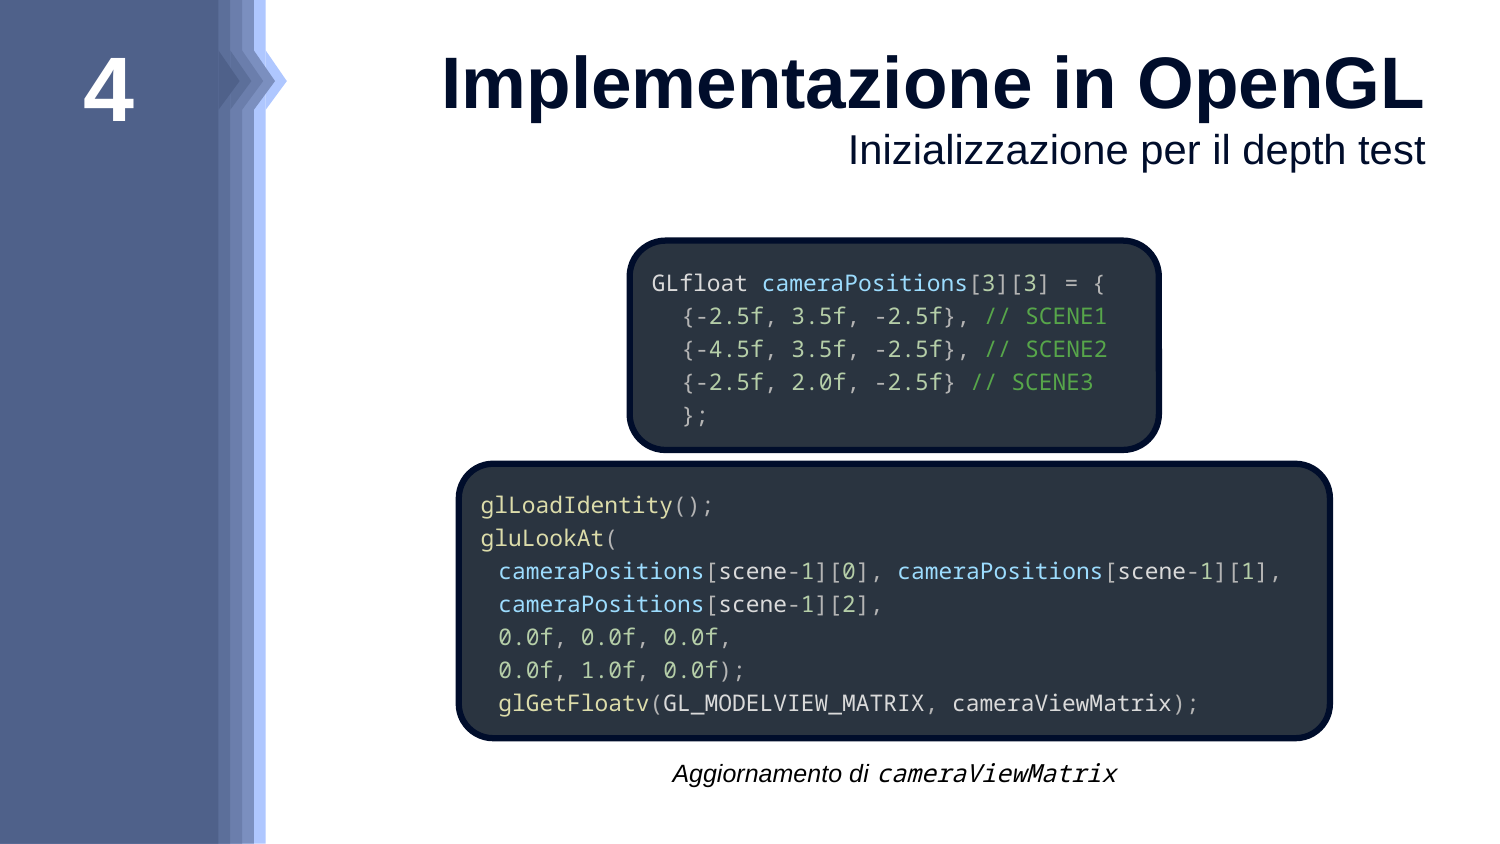

8

7

6

5

4

# Implementazione in OpenGL Inizializzazione per il depth test
GLfloat cameraPositions[3][3] = {
{-2.5f, 3.5f, -2.5f}, // SCENE1
{-4.5f, 3.5f, -2.5f}, // SCENE2
{-2.5f, 2.0f, -2.5f} // SCENE3
};
glLoadIdentity();
gluLookAt(
cameraPositions[scene-1][0], cameraPositions[scene-1][1], cameraPositions[scene-1][2],
0.0f, 0.0f, 0.0f,
0.0f, 1.0f, 0.0f);
glGetFloatv(GL_MODELVIEW_MATRIX, cameraViewMatrix);
Aggiornamento di cameraViewMatrix